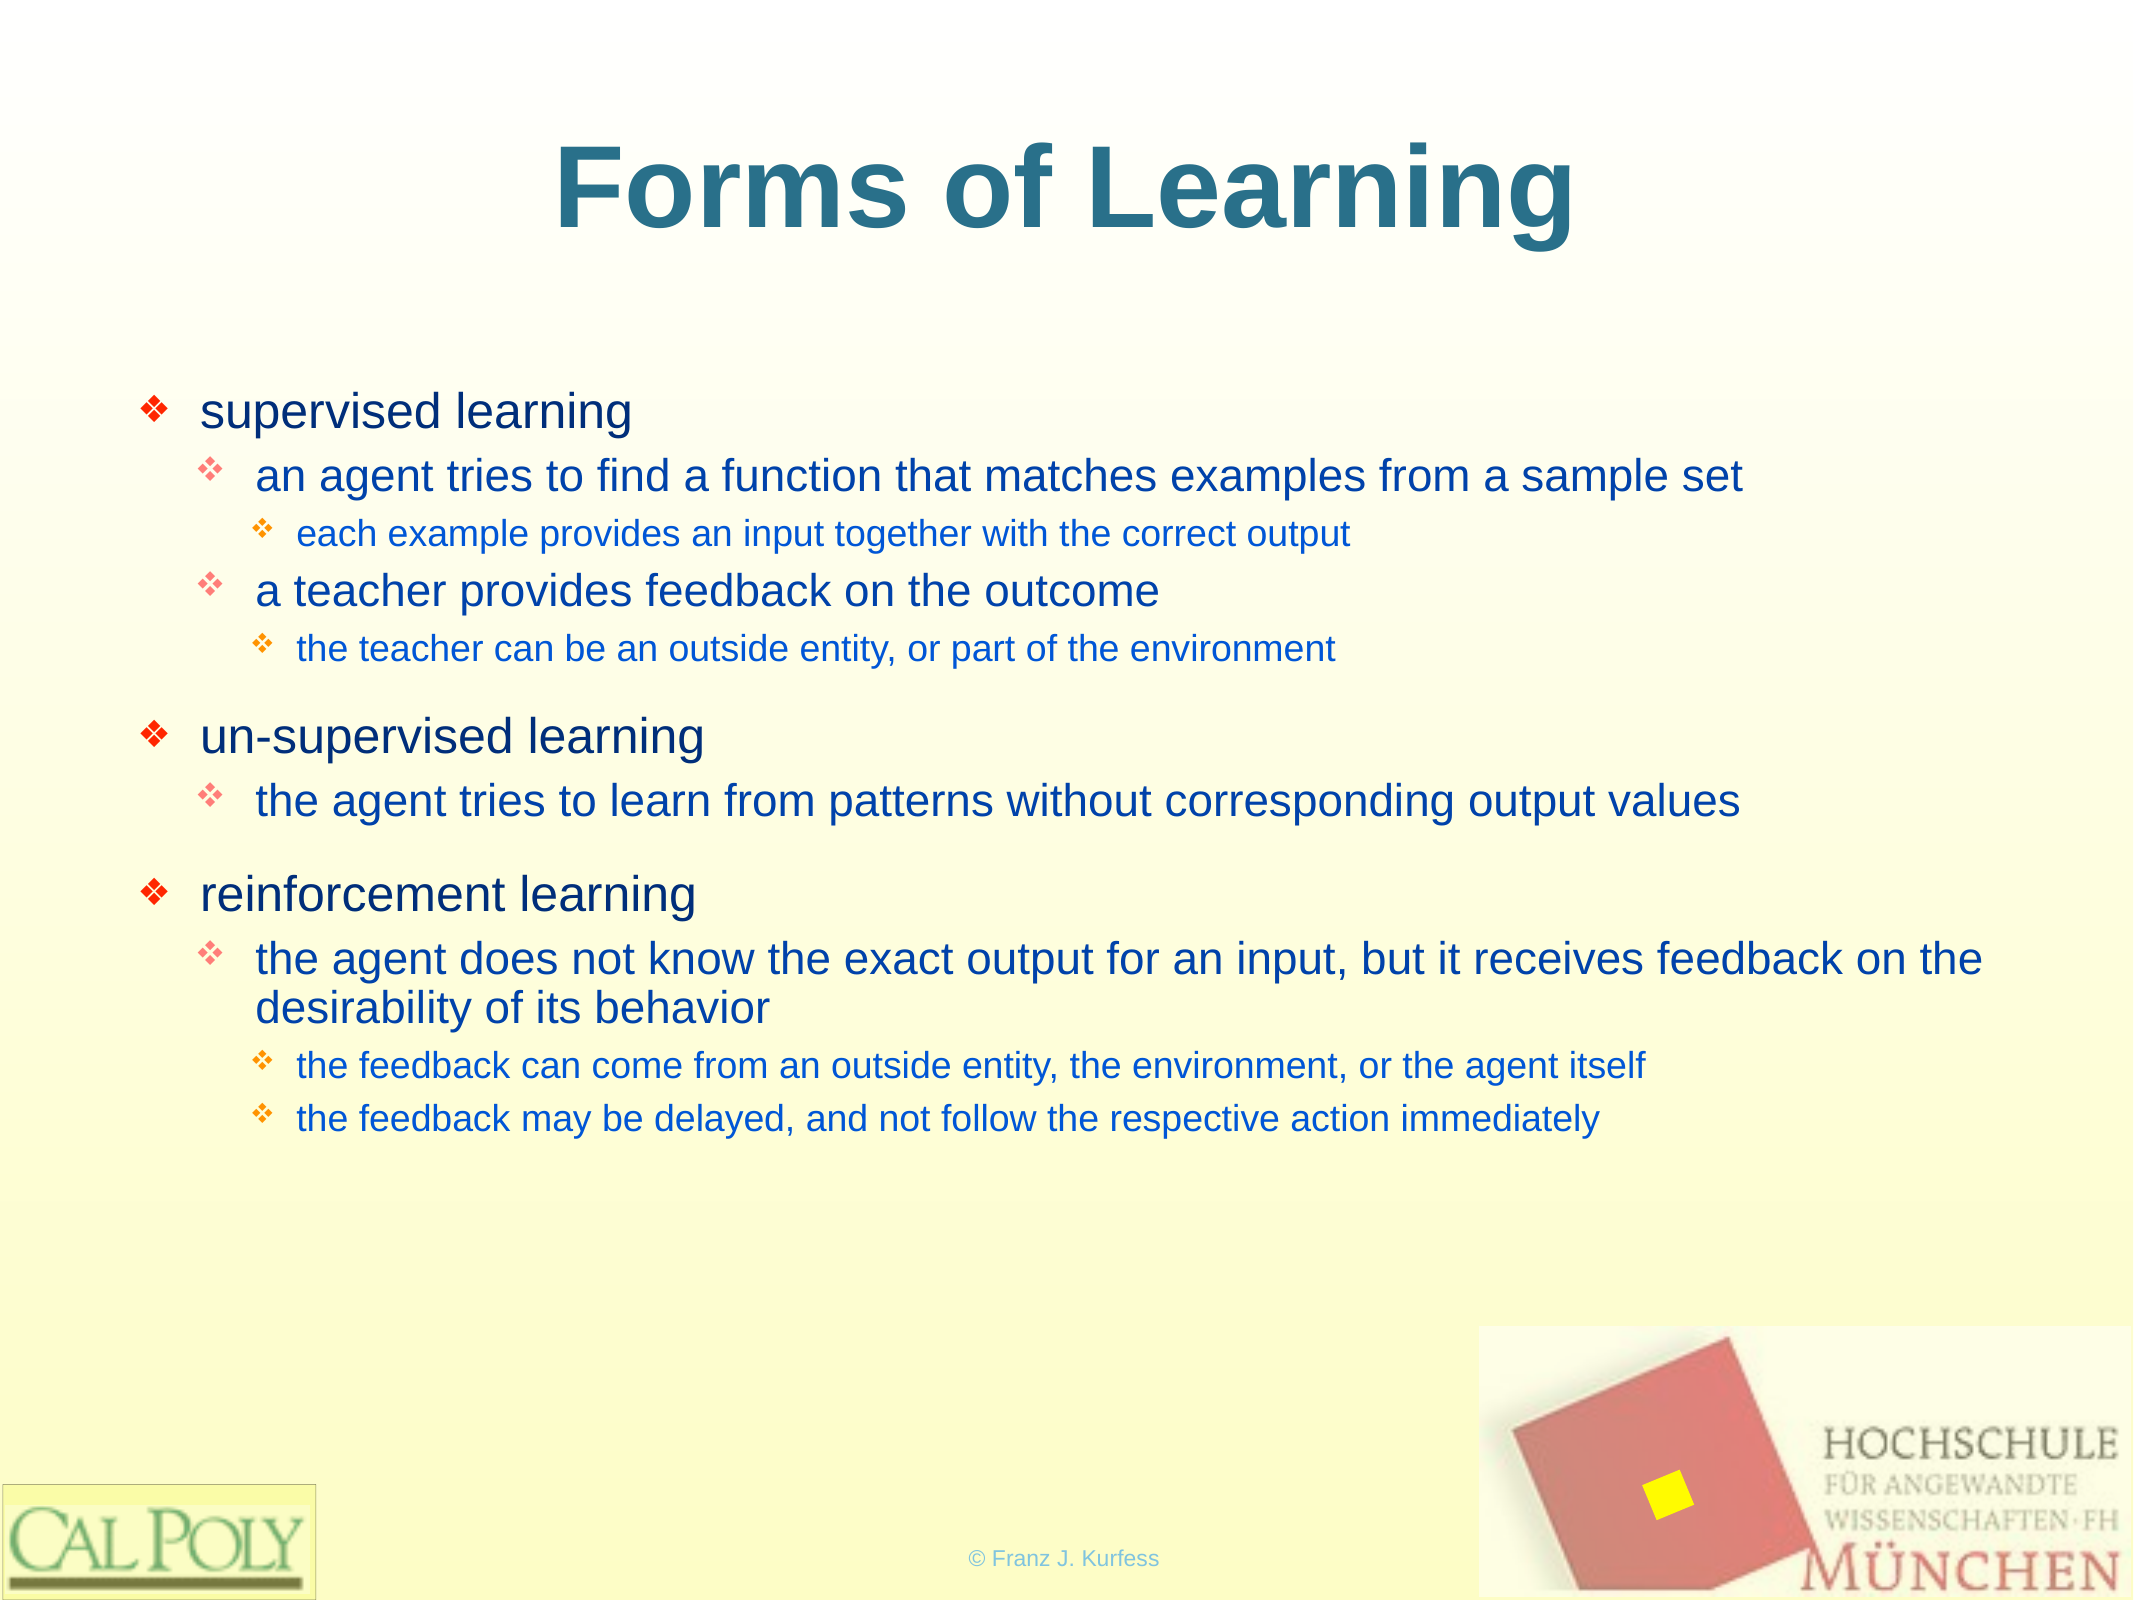

# Forms of Learning
supervised learning
an agent tries to find a function that matches examples from a sample set
each example provides an input together with the correct output
a teacher provides feedback on the outcome
the teacher can be an outside entity, or part of the environment
un-supervised learning
the agent tries to learn from patterns without corresponding output values
reinforcement learning
the agent does not know the exact output for an input, but it receives feedback on the desirability of its behavior
the feedback can come from an outside entity, the environment, or the agent itself
the feedback may be delayed, and not follow the respective action immediately
22